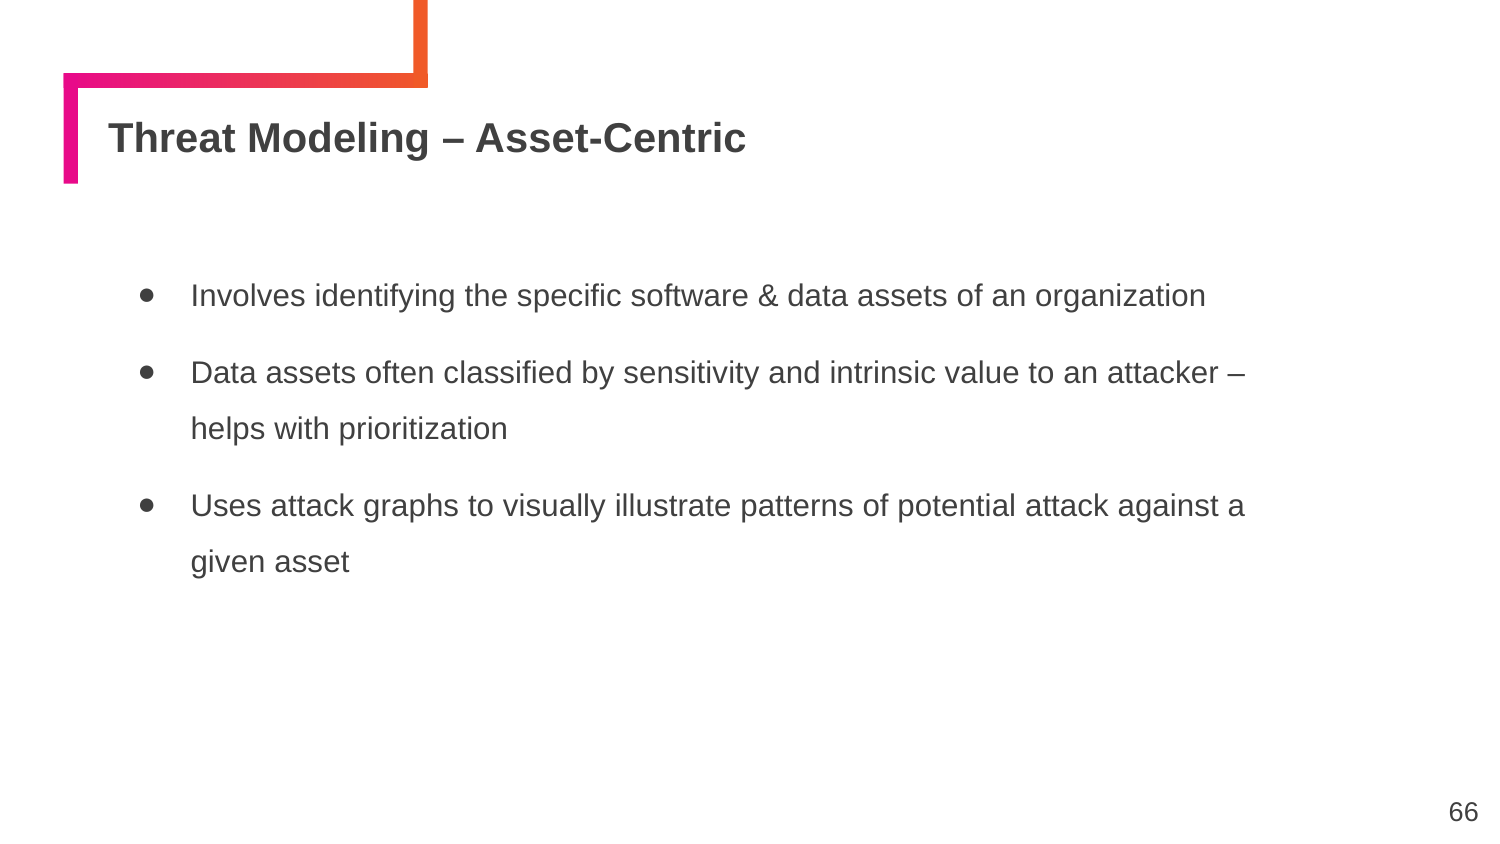

# Threat Modeling – Asset-Centric
Involves identifying the specific software & data assets of an organization
Data assets often classified by sensitivity and intrinsic value to an attacker – helps with prioritization
Uses attack graphs to visually illustrate patterns of potential attack against a given asset
66